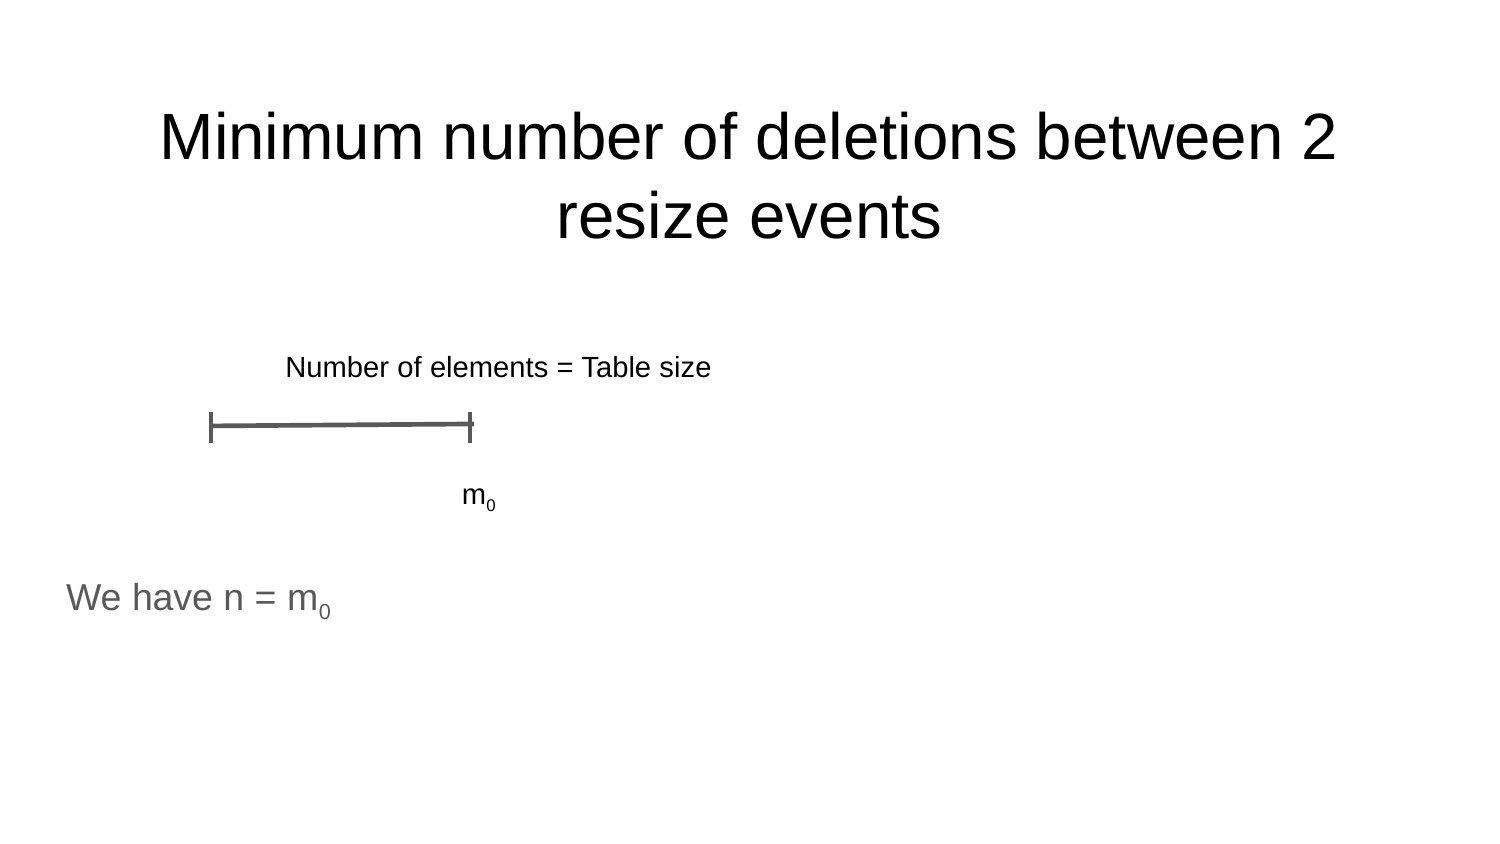

# Minimum number of deletions between 2 resize events
Number of elements = Table size
m0
We have n = m0